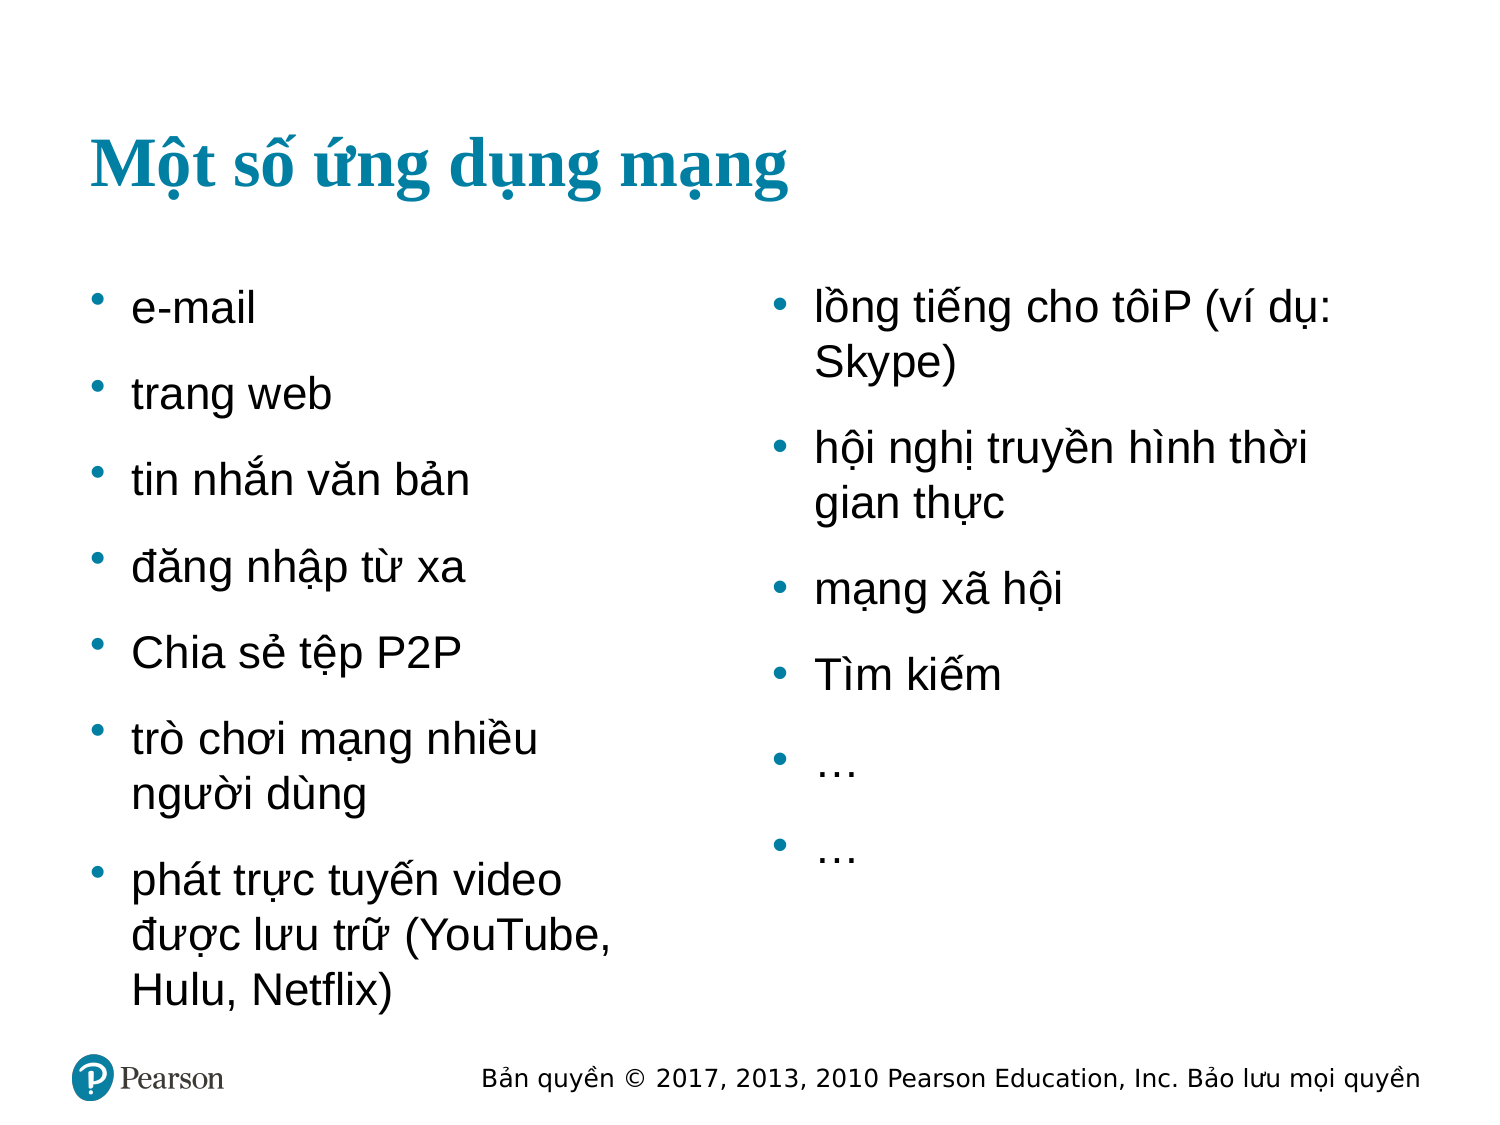

# Một số ứng dụng mạng
lồng tiếng cho tôi P (ví dụ: Skype)
hội nghị truyền hình thời gian thực
mạng xã hội
Tìm kiếm
…
…
e-mail
trang web
tin nhắn văn bản
đăng nhập từ xa
Chia sẻ tệp P2P
trò chơi mạng nhiều người dùng
phát trực tuyến video được lưu trữ (YouTube, Hulu, Netflix)